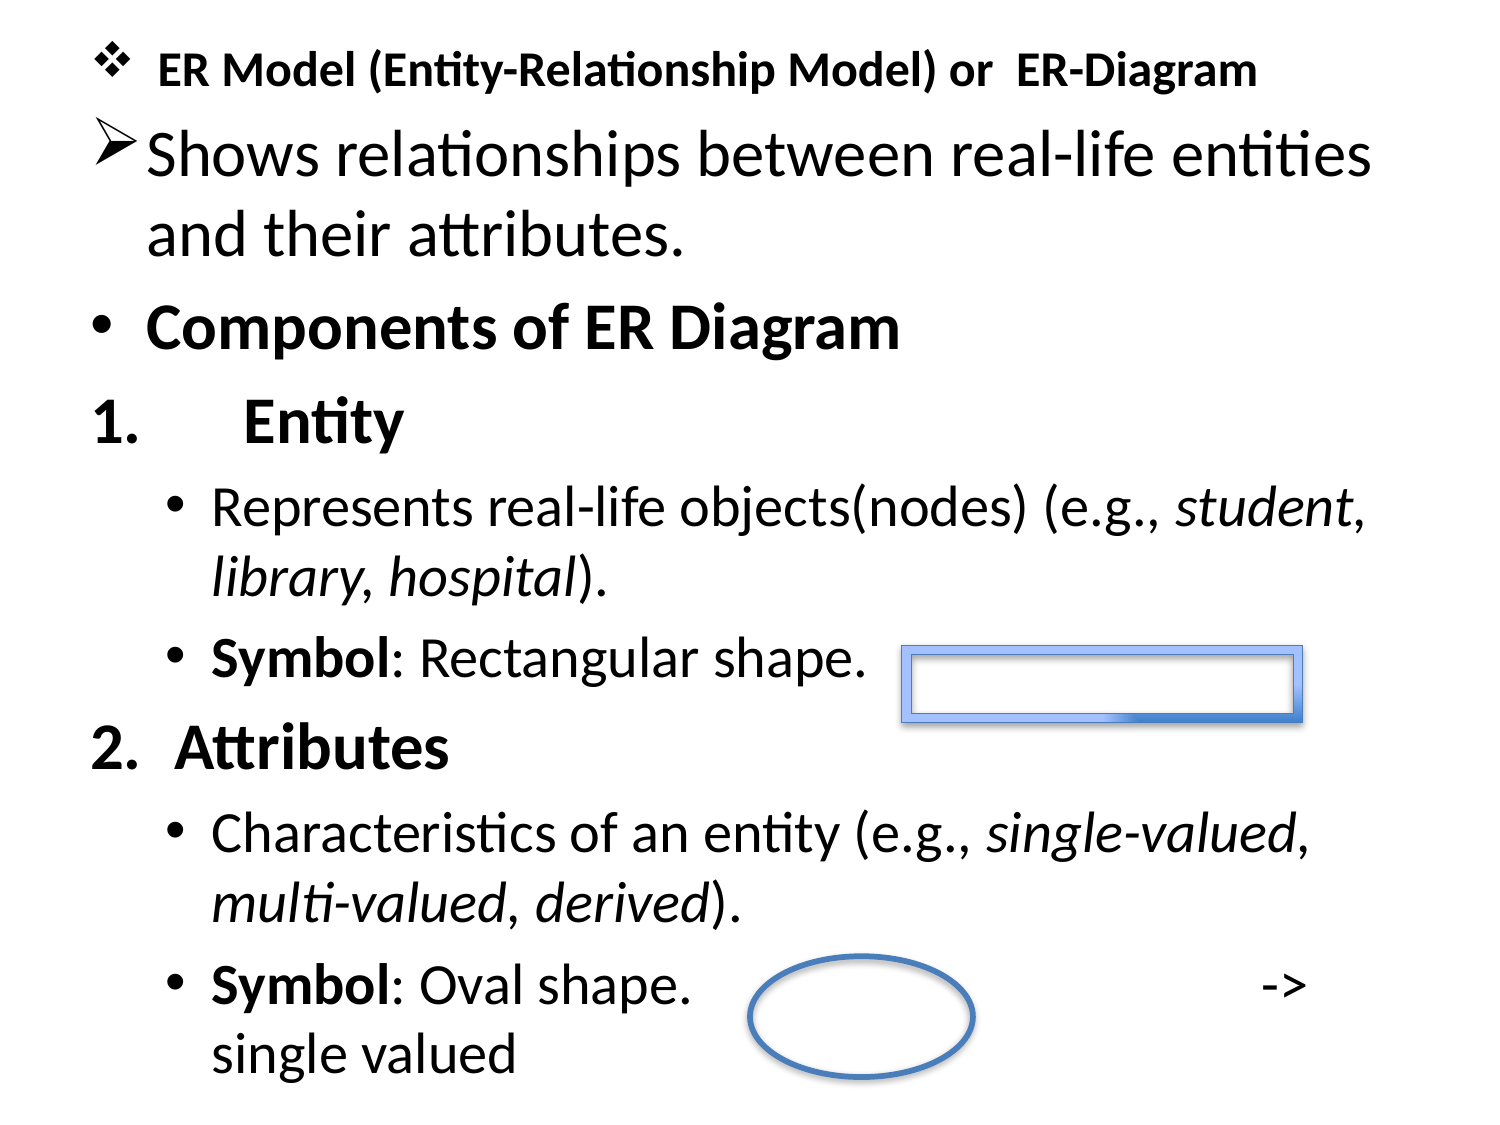

ER Model (Entity-Relationship Model) or  ER-Diagram
Shows relationships between real-life entities and their attributes.
Components of ER Diagram
    Entity
Represents real-life objects(nodes) (e.g., student, library, hospital).
Symbol: Rectangular shape.
Attributes
Characteristics of an entity (e.g., single-valued, multi-valued, derived).
Symbol: Oval shape.    				-> single valued